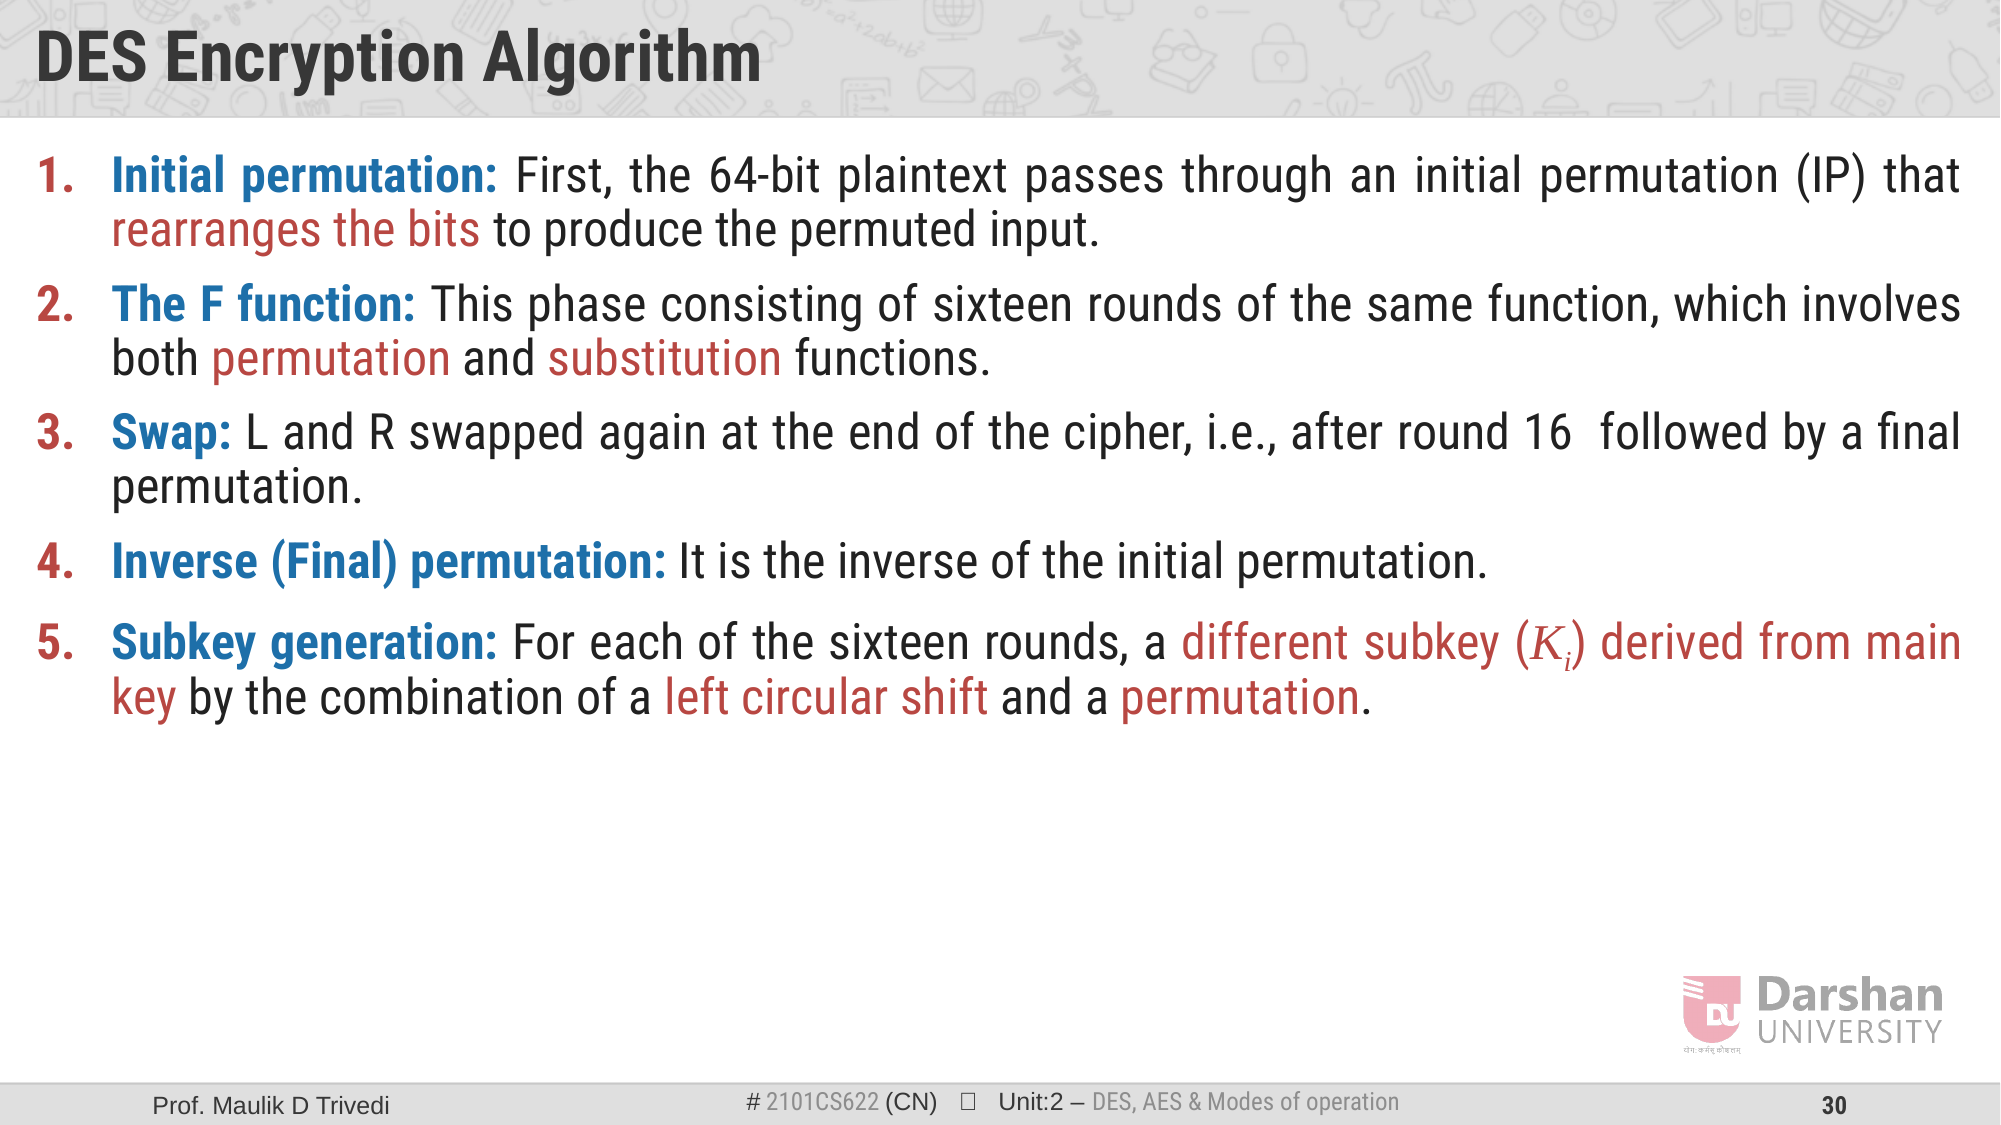

# DES Encryption Algorithm
Initial permutation: First, the 64-bit plaintext passes through an initial permutation (IP) that rearranges the bits to produce the permuted input.
The F function: This phase consisting of sixteen rounds of the same function, which involves both permutation and substitution functions.
Swap: L and R swapped again at the end of the cipher, i.e., after round 16  followed by a final permutation.
Inverse (Final) permutation: It is the inverse of the initial permutation.
Subkey generation: For each of the sixteen rounds, a different subkey (Ki) derived from main key by the combination of a left circular shift and a permutation.